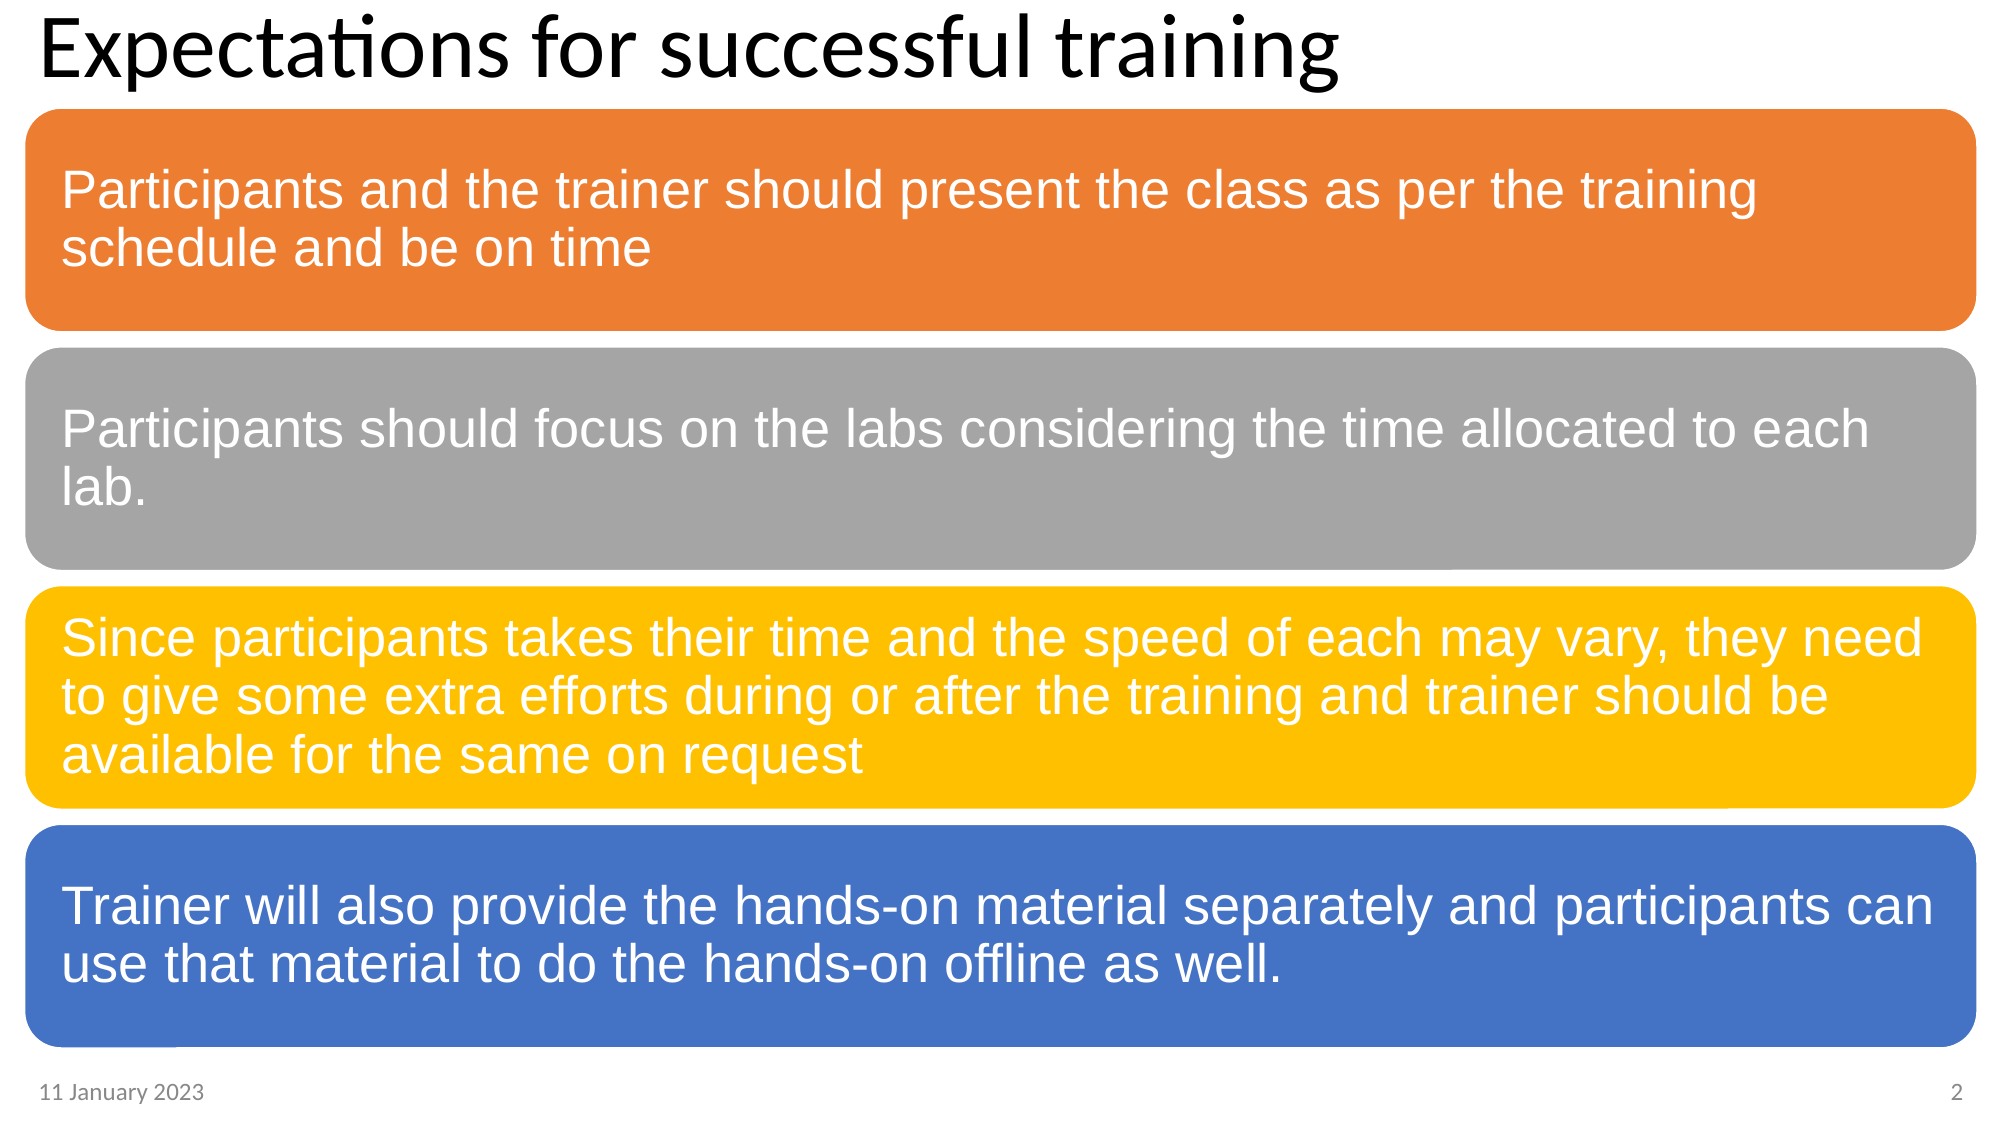

# Expectations for successful training
Participants and the trainer should present the class as per the training schedule and be on time
Participants should focus on the labs considering the time allocated to each lab.
Since participants takes their time and the speed of each may vary, they need to give some extra efforts during or after the training and trainer should be available for the same on request
Trainer will also provide the hands-on material separately and participants can use that material to do the hands-on offline as well.
11 January 2023
2